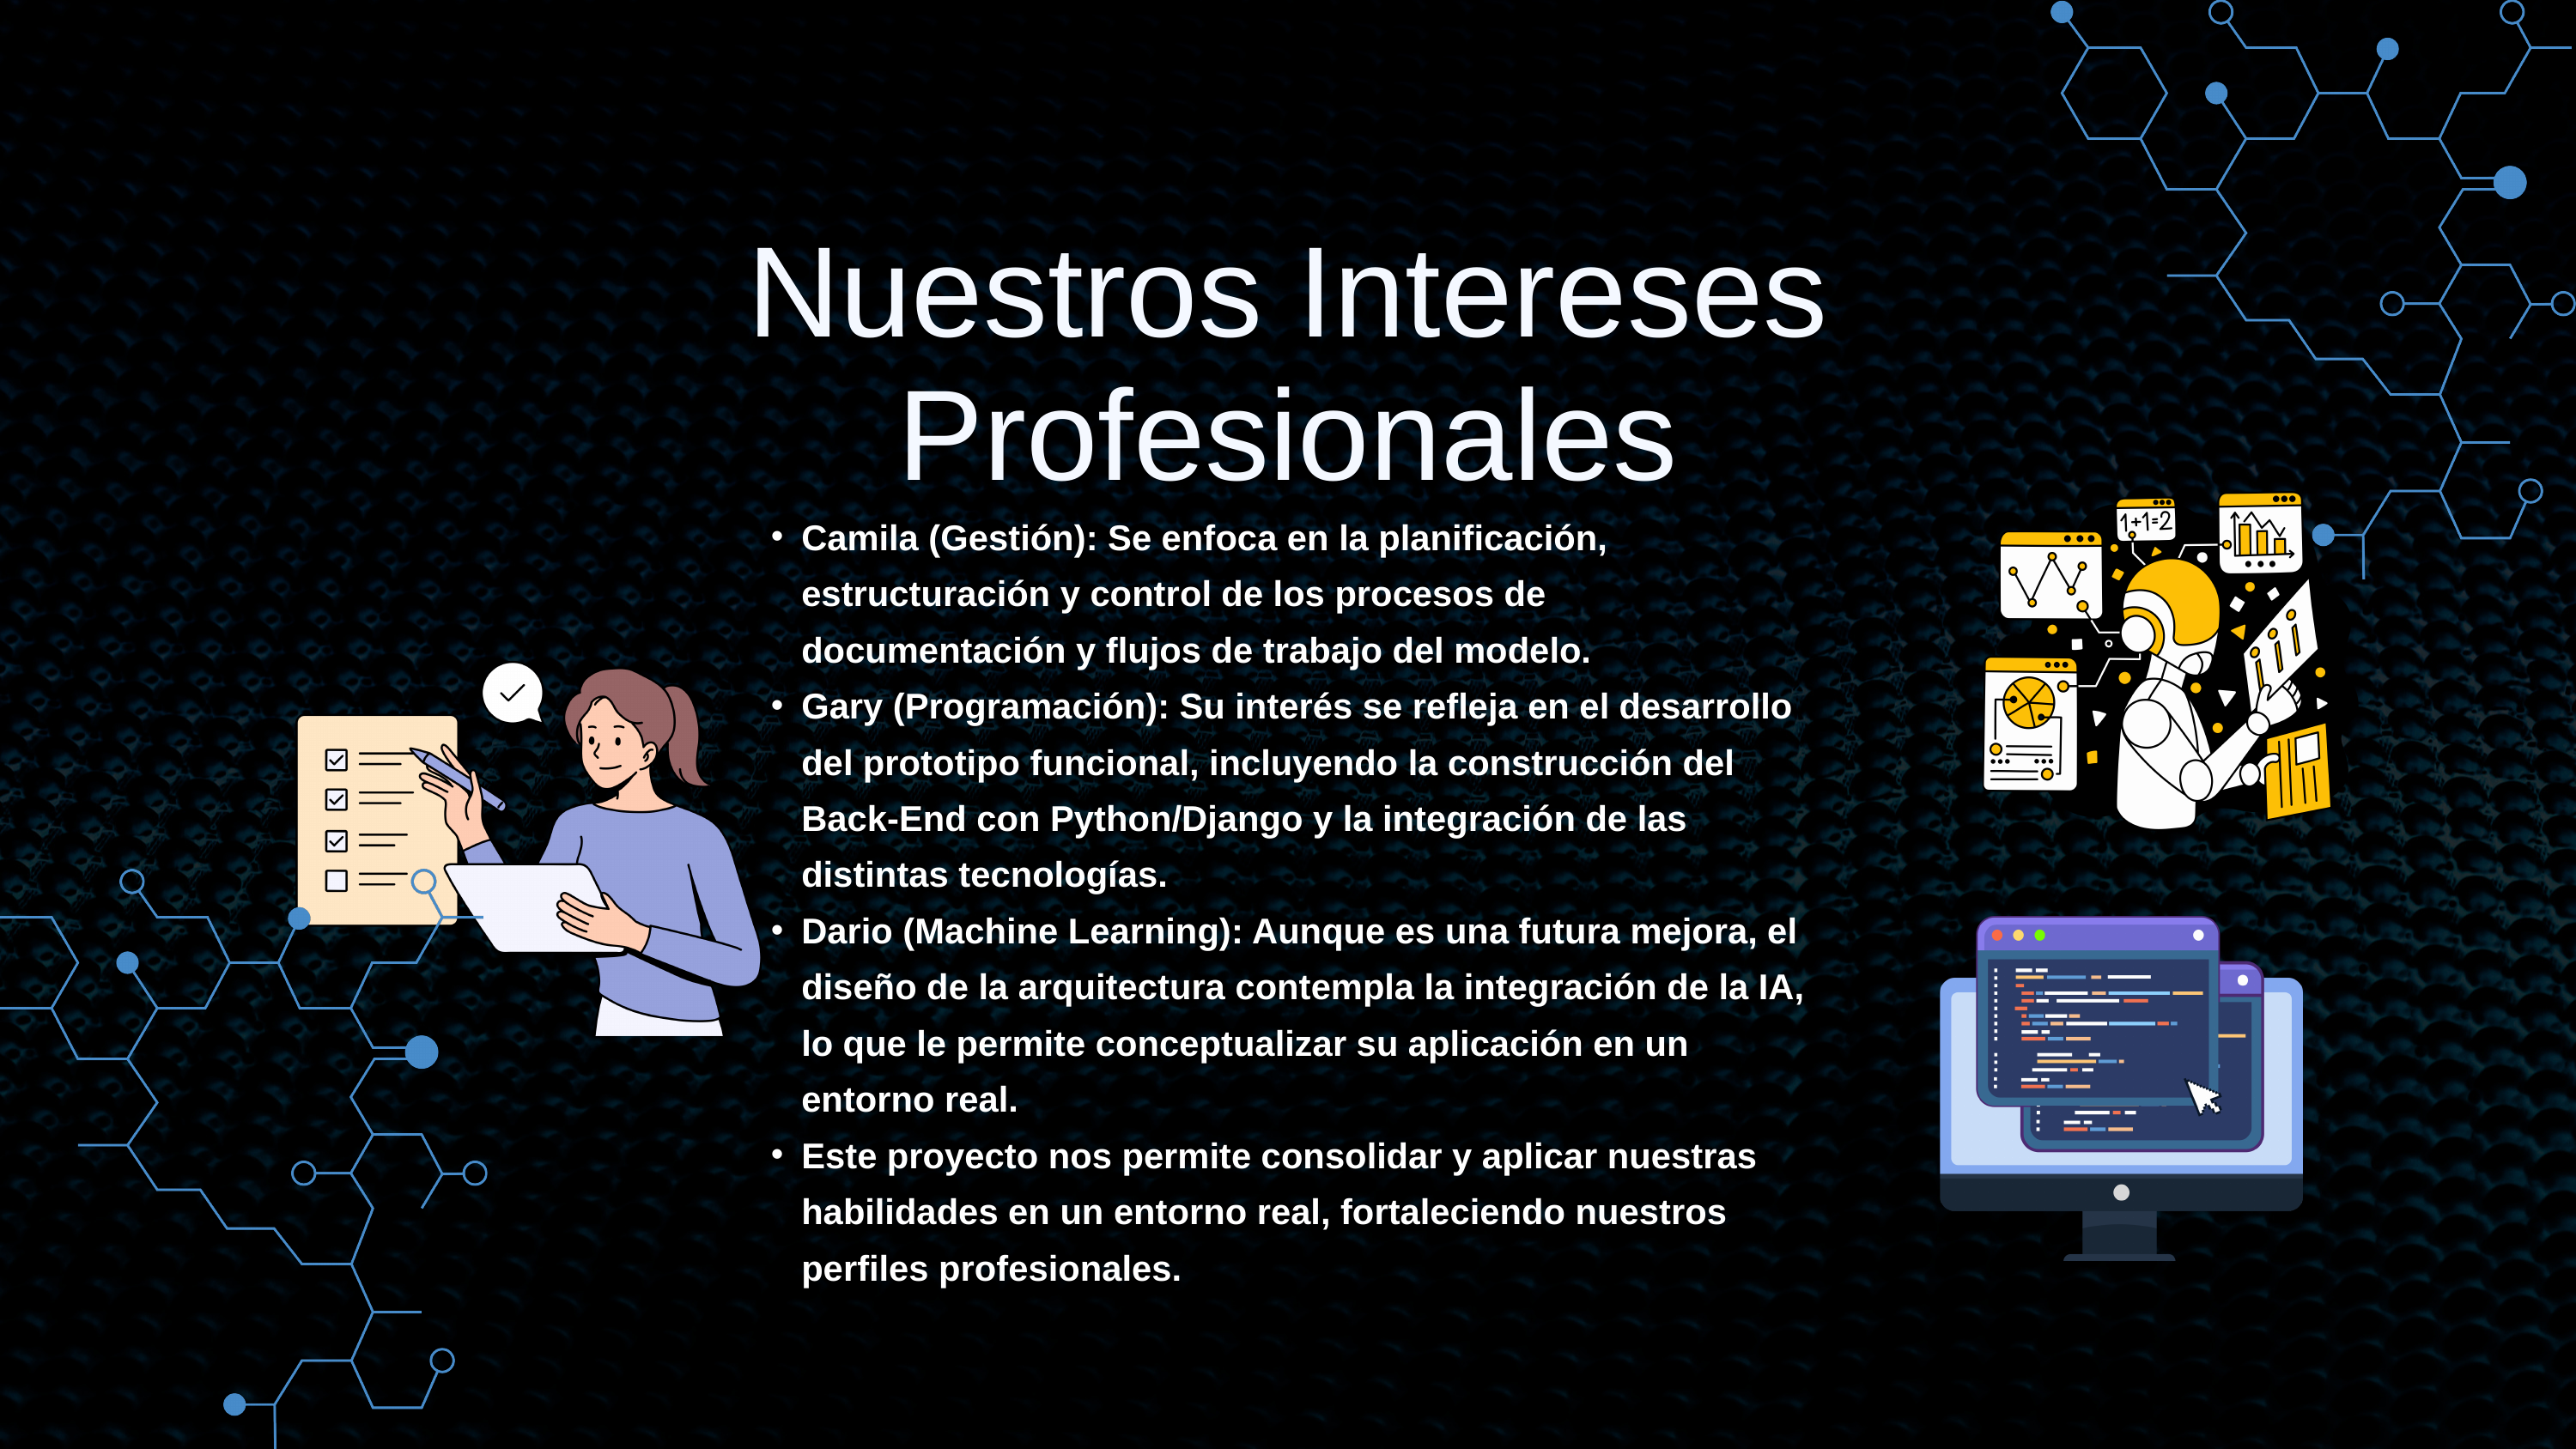

Nuestros Intereses Profesionales

Camila (Gestión): Se enfoca en la planificación, estructuración y control de los procesos de documentación y flujos de trabajo del modelo.
Gary (Programación): Su interés se refleja en el desarrollo del prototipo funcional, incluyendo la construcción del Back-End con Python/Django y la integración de las distintas tecnologías.
Dario (Machine Learning): Aunque es una futura mejora, el diseño de la arquitectura contempla la integración de la IA, lo que le permite conceptualizar su aplicación en un entorno real.
Este proyecto nos permite consolidar y aplicar nuestras habilidades en un entorno real, fortaleciendo nuestros perfiles profesionales.